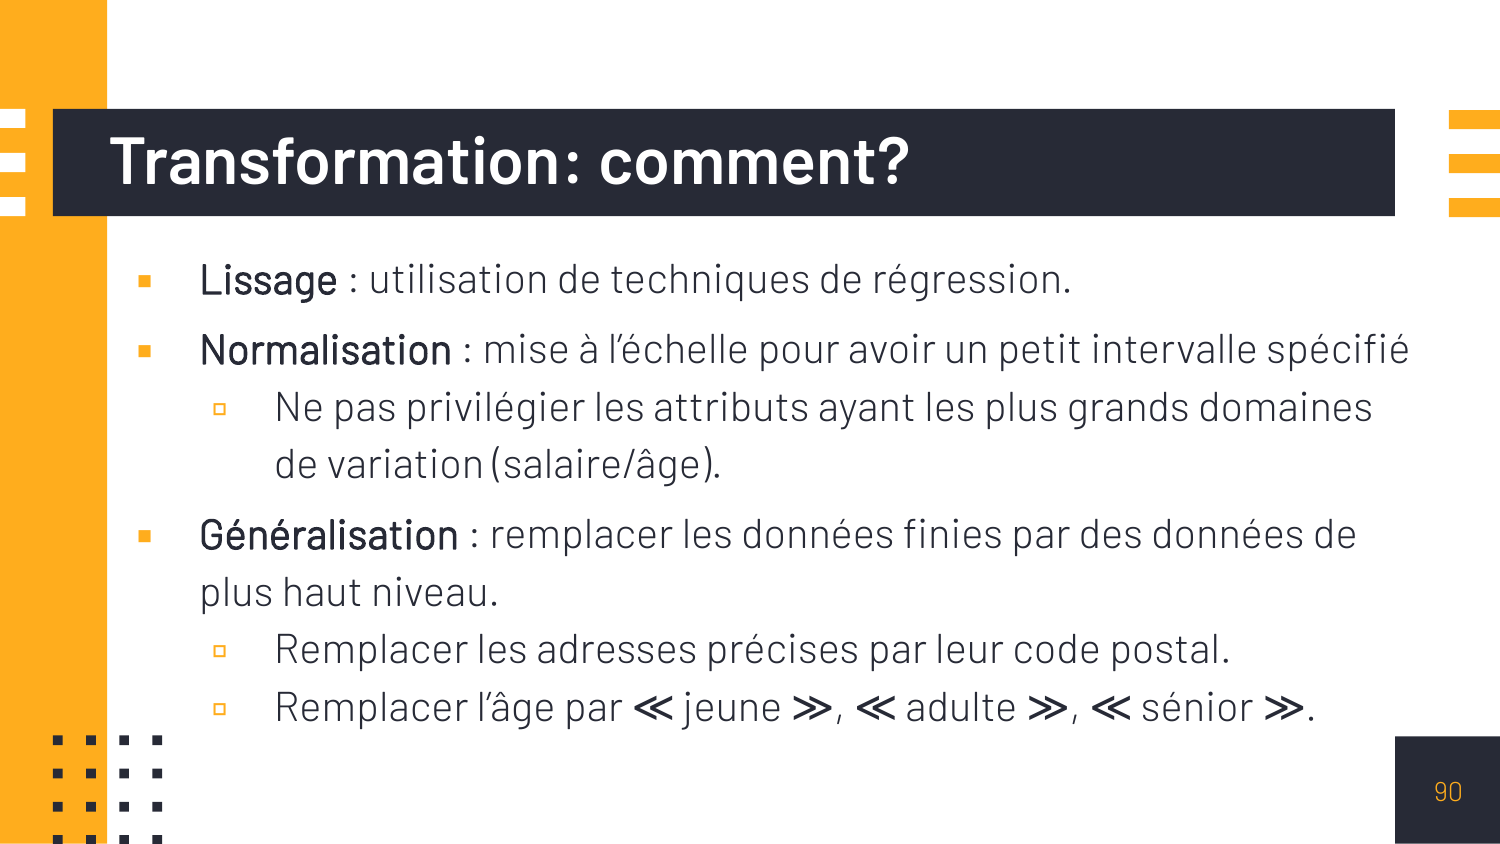

# Transformation: comment?
Lissage : utilisation de techniques de régression.
Normalisation : mise à l’échelle pour avoir un petit intervalle spécifié
Ne pas privilégier les attributs ayant les plus grands domaines de variation (salaire/âge).
Généralisation : remplacer les données finies par des données de plus haut niveau.
Remplacer les adresses précises par leur code postal.
Remplacer l’âge par ≪ jeune ≫, ≪ adulte ≫, ≪ sénior ≫.

90